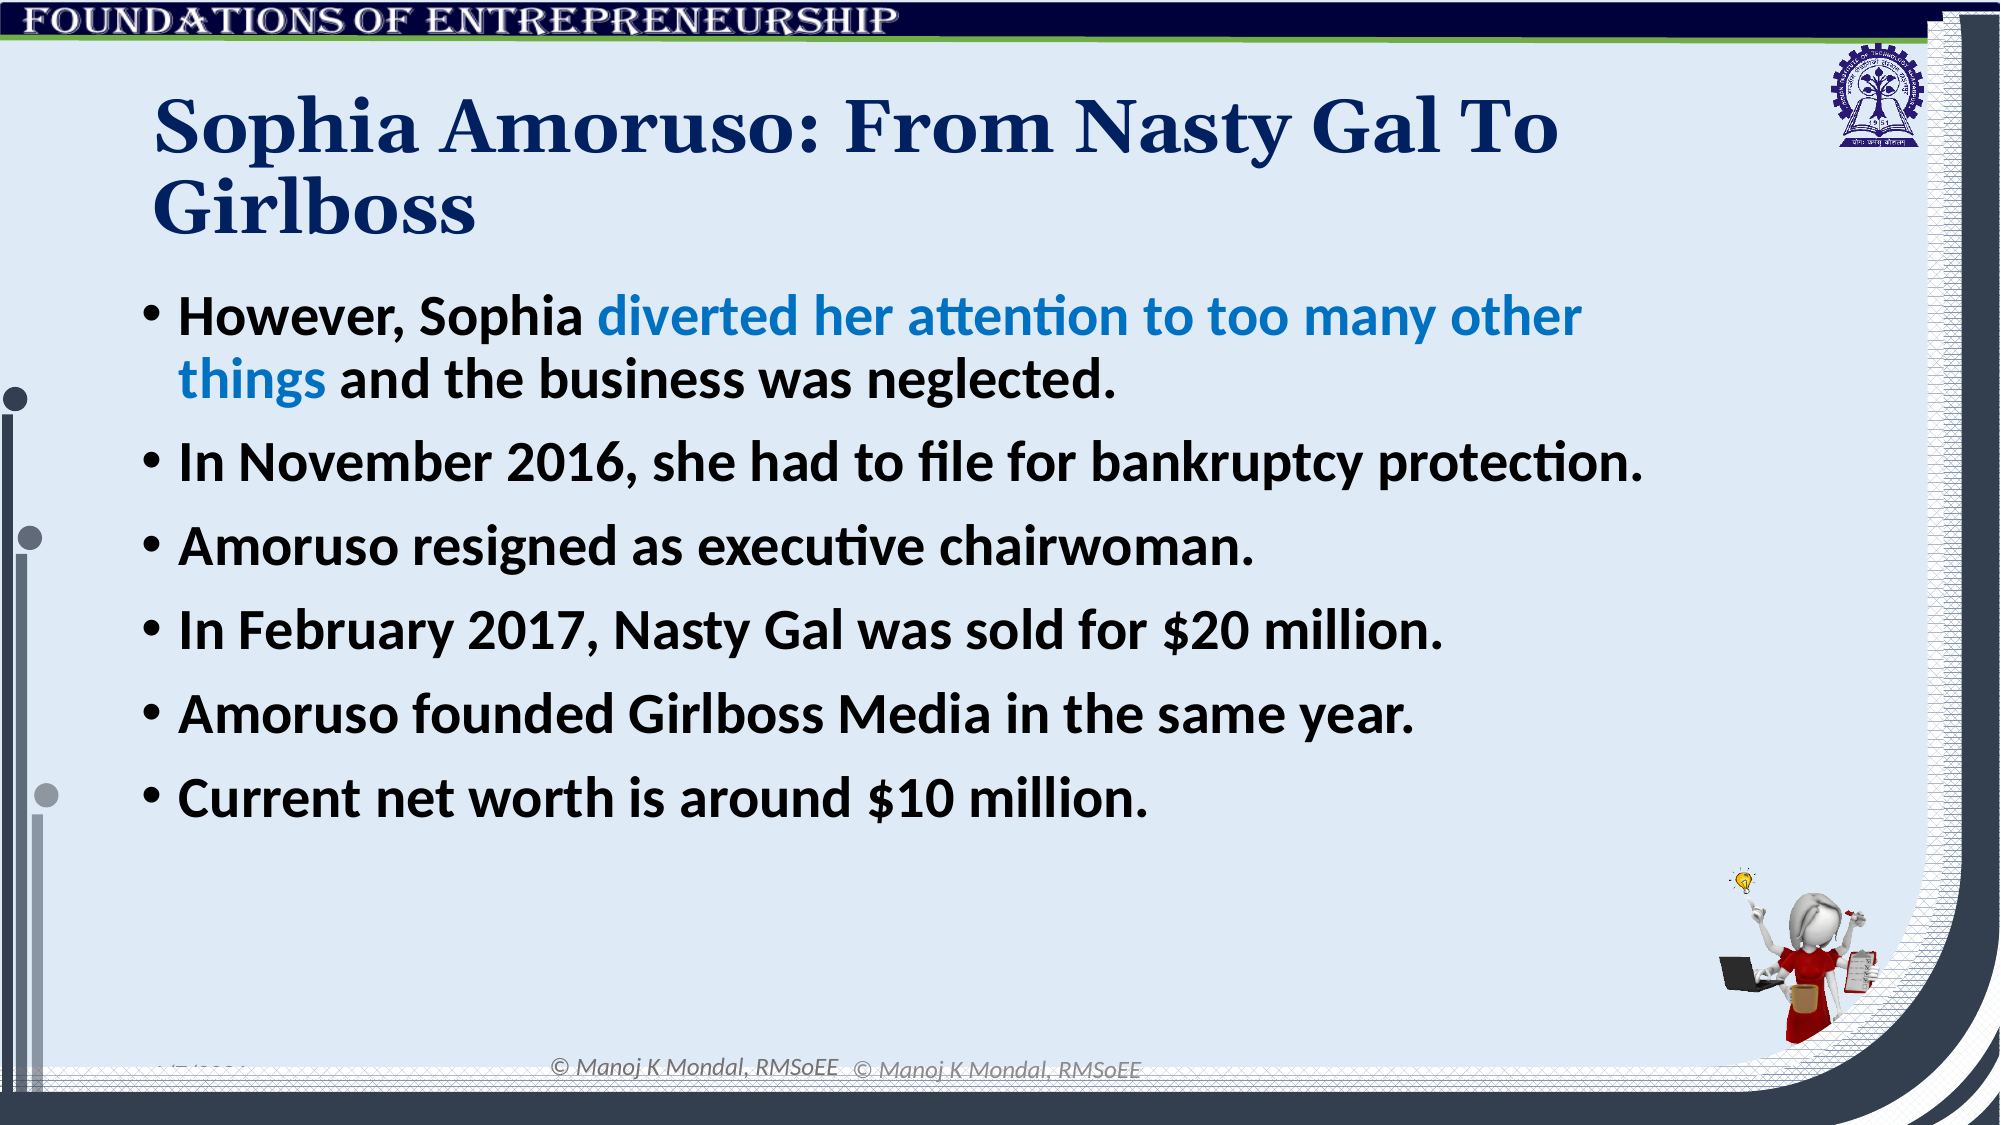

# Sophia Amoruso: From Nasty Gal To Girlboss
However, Sophia diverted her attention to too many other things and the business was neglected.
In November 2016, she had to file for bankruptcy protection.
Amoruso resigned as executive chairwoman.
In February 2017, Nasty Gal was sold for $20 million.
Amoruso founded Girlboss Media in the same year.
Current net worth is around $10 million.